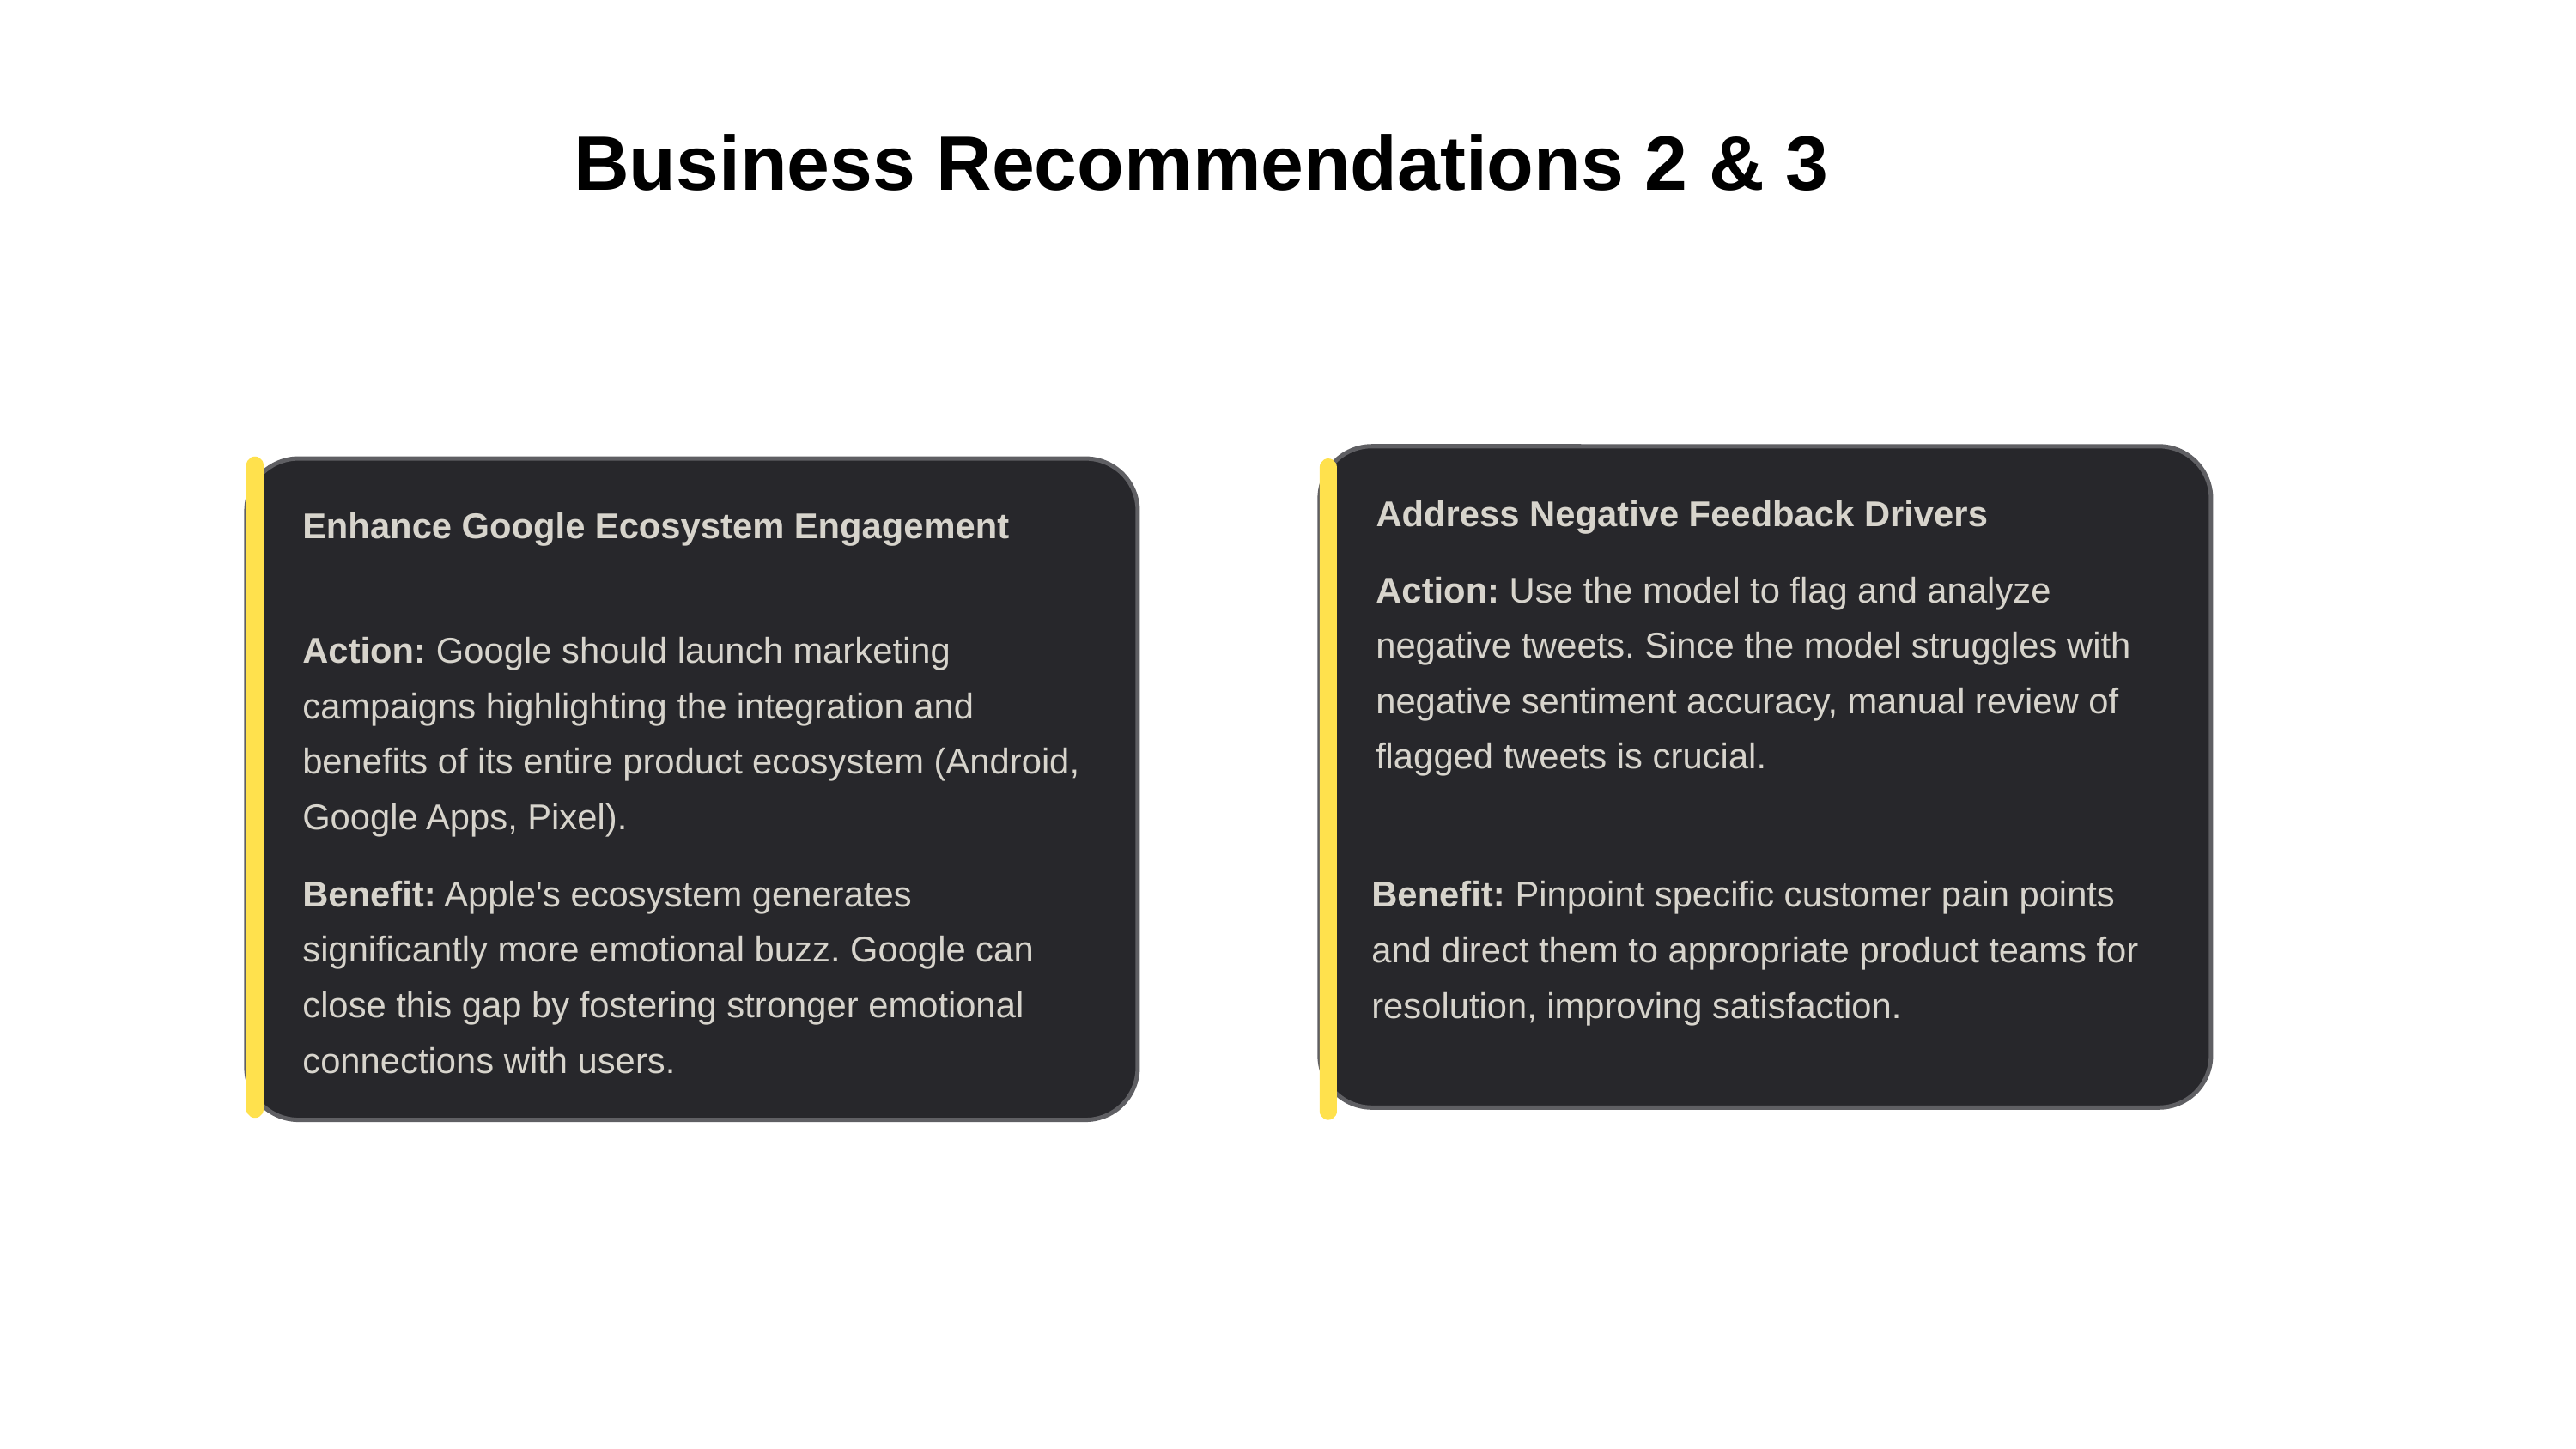

Business Recommendations 2 & 3

Address Negative Feedback Drivers
Enhance Google Ecosystem Engagement
Action: Use the model to flag and analyze negative tweets. Since the model struggles with negative sentiment accuracy, manual review of flagged tweets is crucial.
Action: Google should launch marketing campaigns highlighting the integration and benefits of its entire product ecosystem (Android, Google Apps, Pixel).
Benefit: Apple's ecosystem generates significantly more emotional buzz. Google can close this gap by fostering stronger emotional connections with users.
Benefit: Pinpoint specific customer pain points and direct them to appropriate product teams for resolution, improving satisfaction.